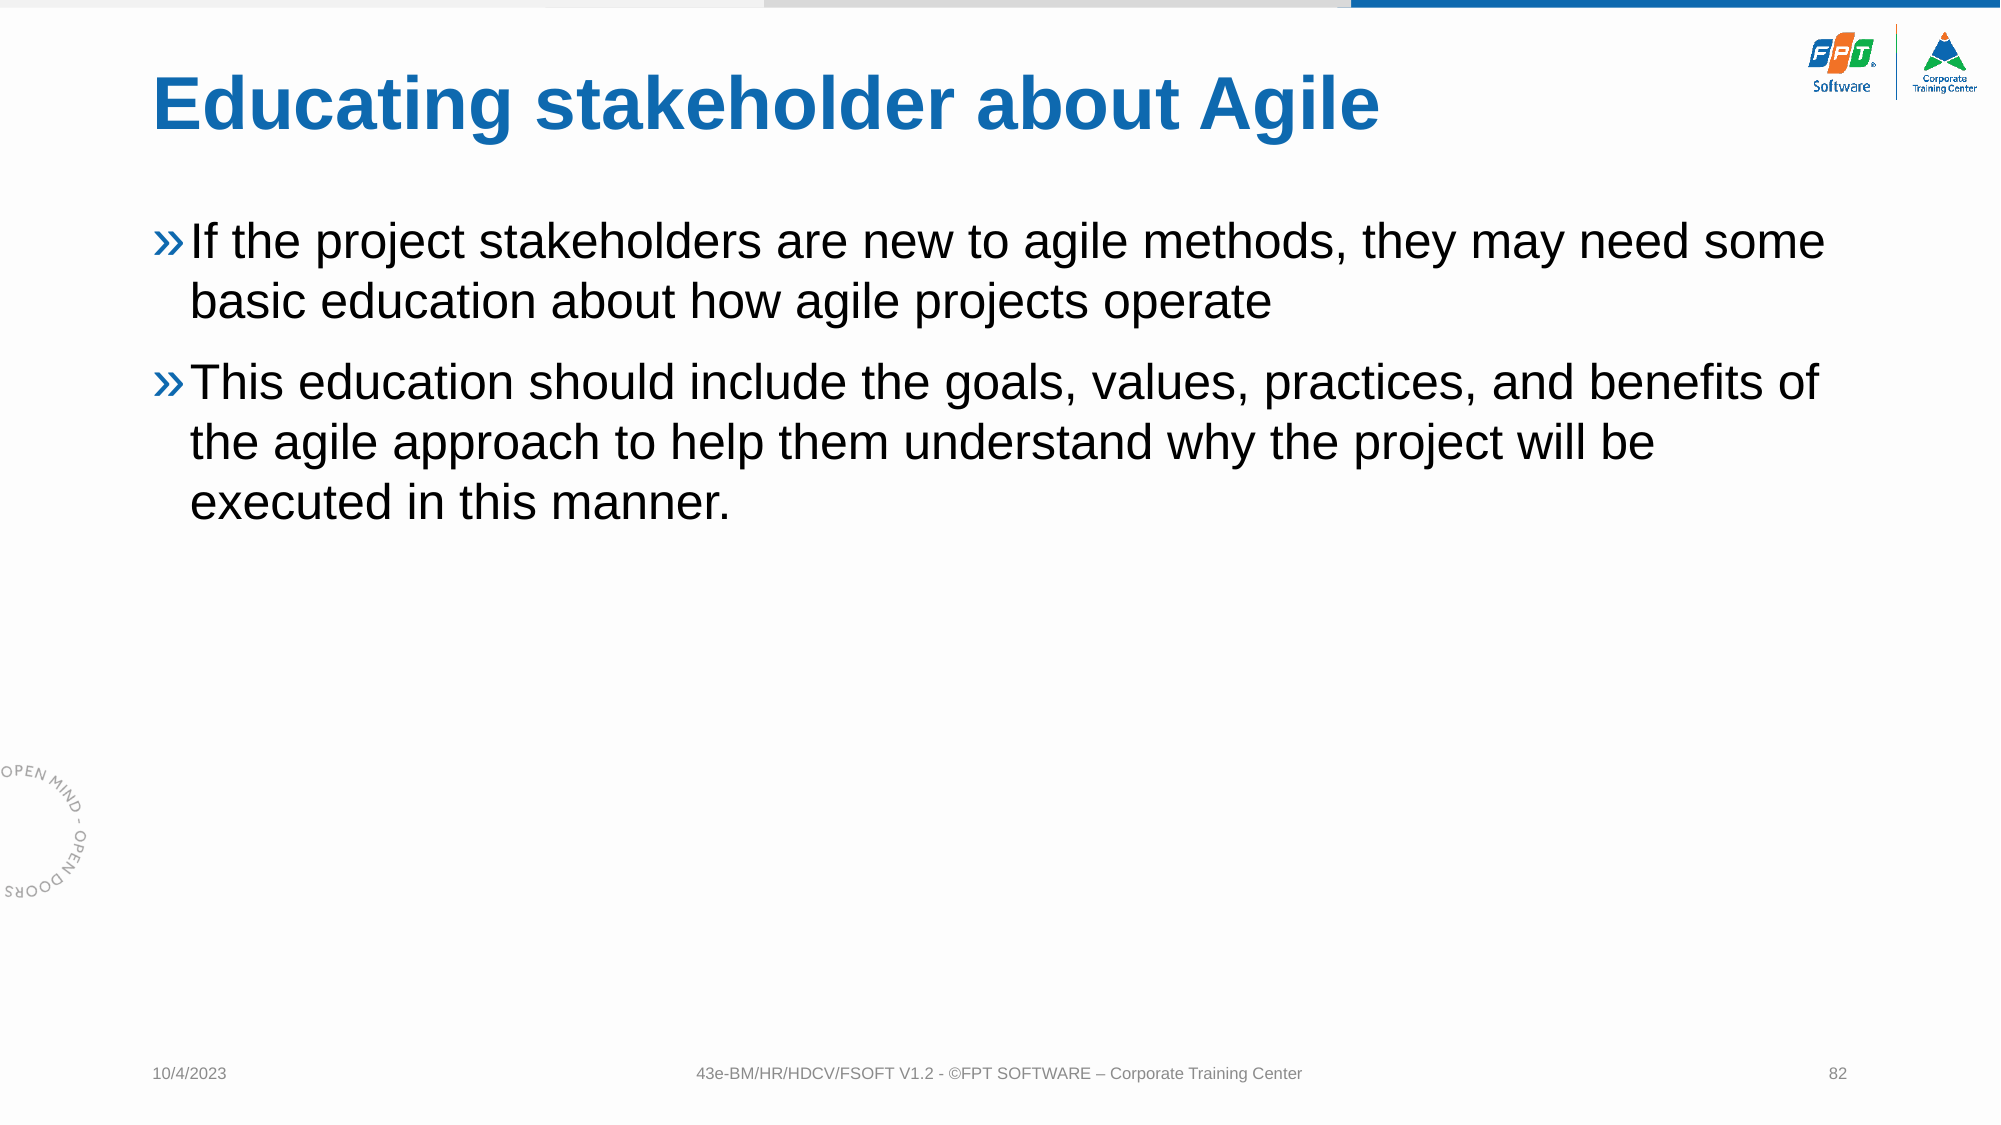

# Educating stakeholder about Agile
If the project stakeholders are new to agile methods, they may need some basic education about how agile projects operate
This education should include the goals, values, practices, and benefits of the agile approach to help them understand why the project will be executed in this manner.
10/4/2023
43e-BM/HR/HDCV/FSOFT V1.2 - ©FPT SOFTWARE – Corporate Training Center
82